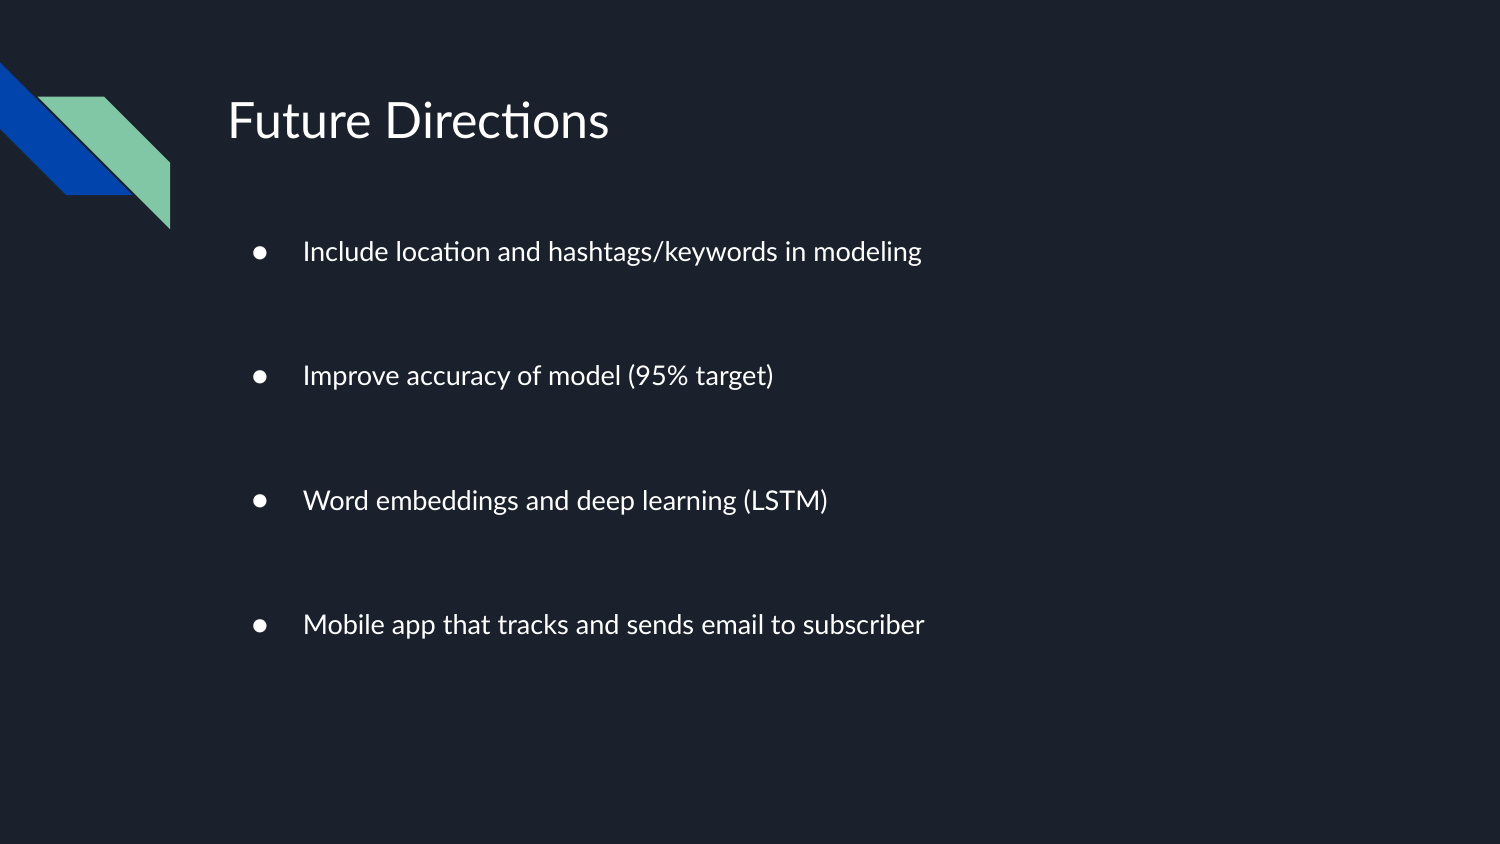

# Future Directions
Include location and hashtags/keywords in modeling

Improve accuracy of model (95% target)

Word embeddings and deep learning (LSTM)

Mobile app that tracks and sends email to subscriber